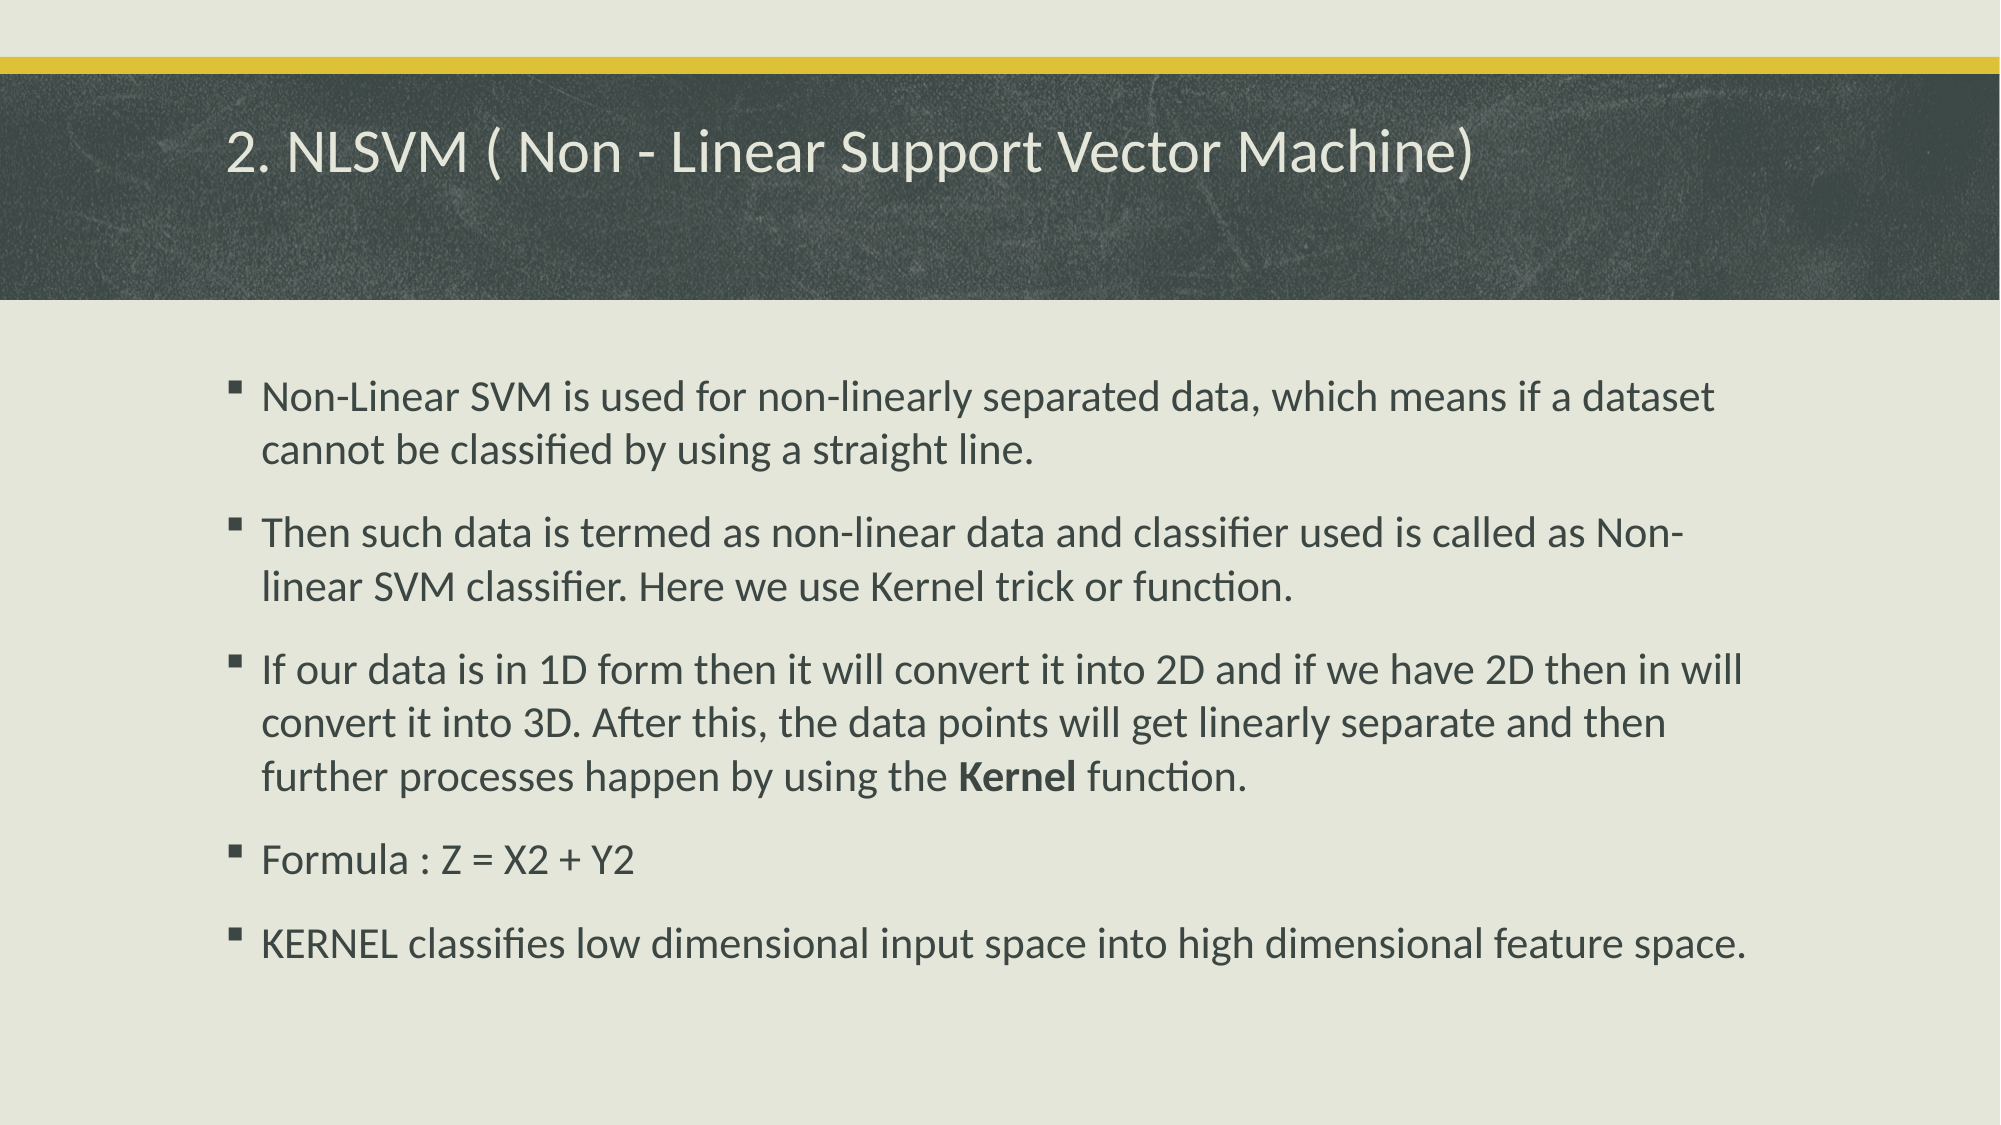

# 2. NLSVM ( Non - Linear Support Vector Machine)
Non-Linear SVM is used for non-linearly separated data, which means if a dataset cannot be classified by using a straight line.
Then such data is termed as non-linear data and classifier used is called as Non-linear SVM classifier. Here we use Kernel trick or function.
If our data is in 1D form then it will convert it into 2D and if we have 2D then in will convert it into 3D. After this, the data points will get linearly separate and then further processes happen by using the Kernel function.
Formula : Z = X2 + Y2
KERNEL classifies low dimensional input space into high dimensional feature space.